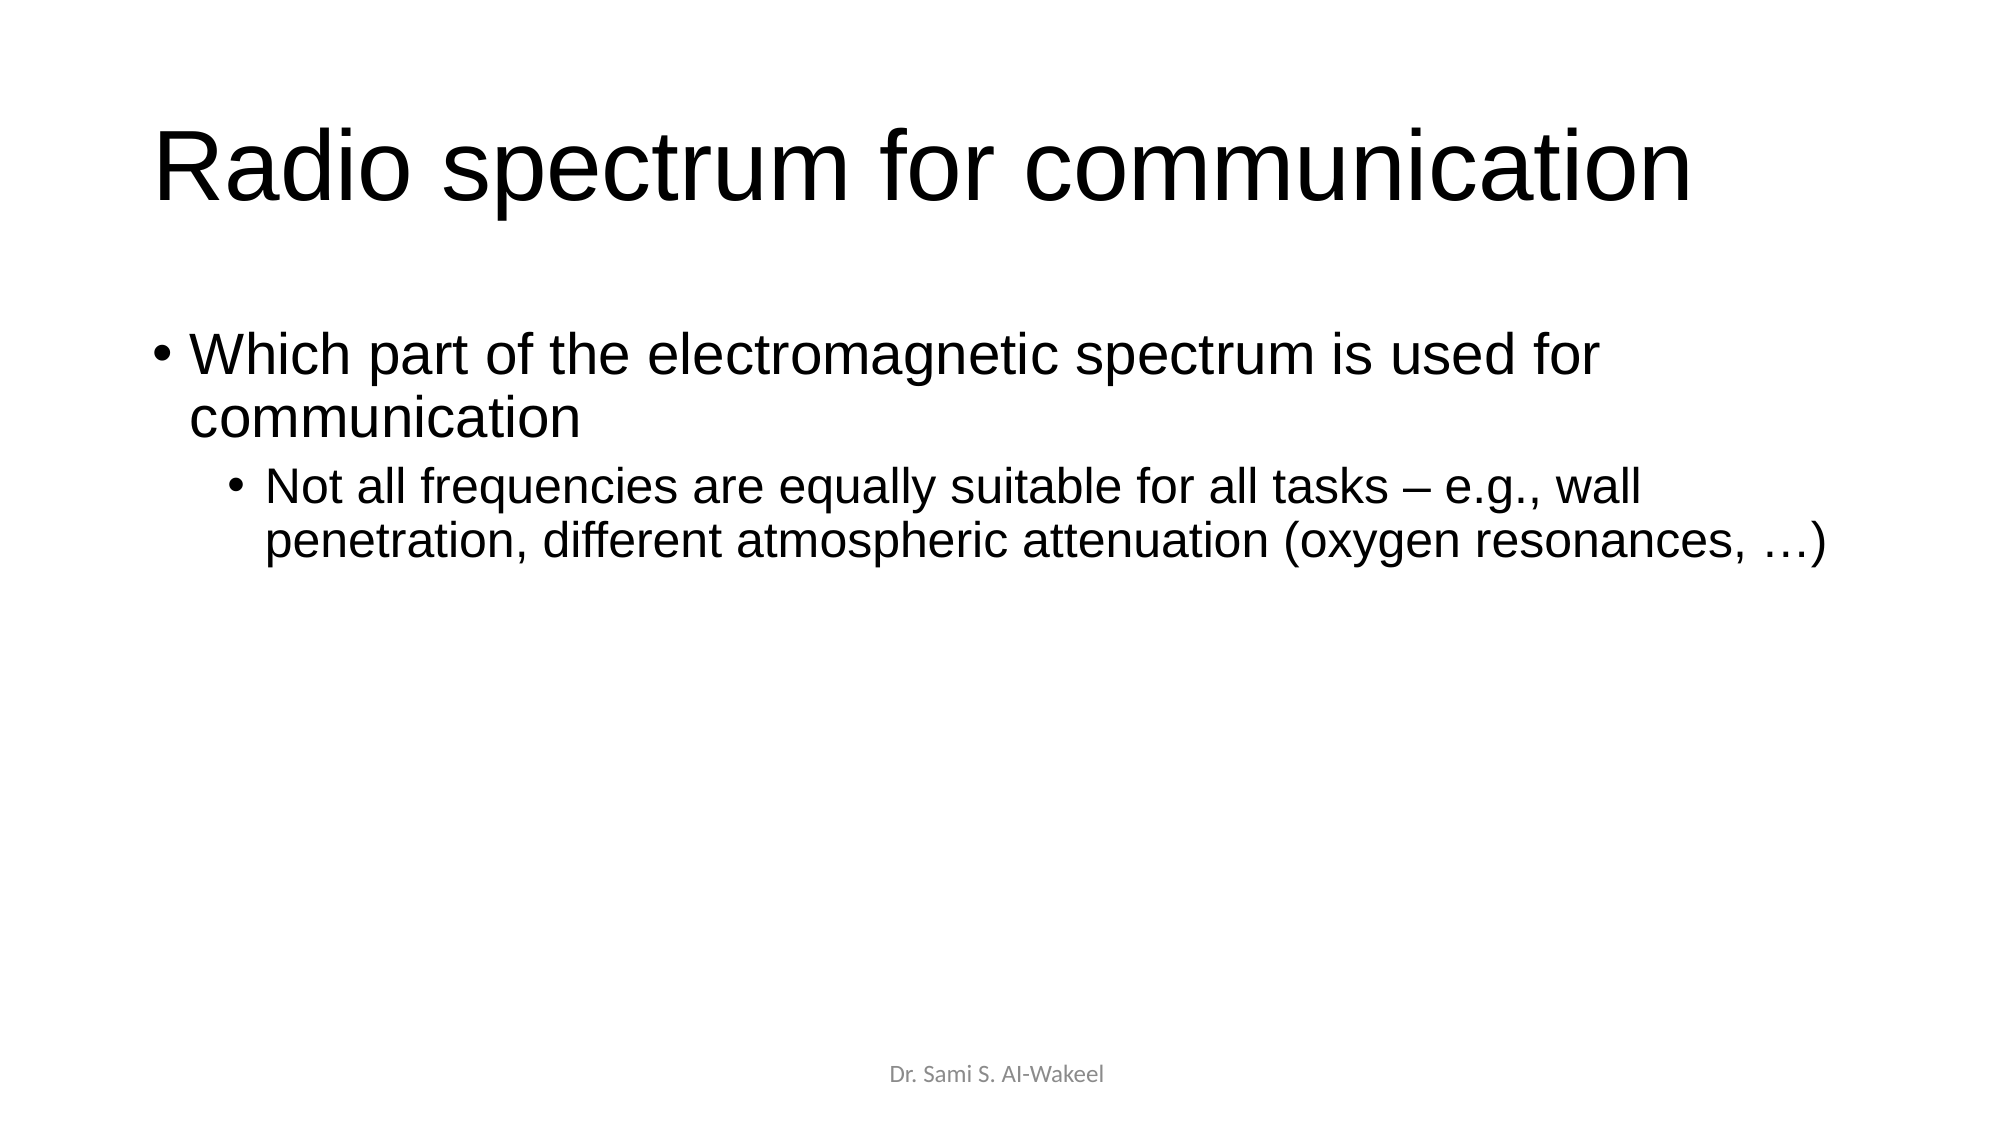

# Radio spectrum for communication
Which part of the electromagnetic spectrum is used for communication
Not all frequencies are equally suitable for all tasks – e.g., wall penetration, different atmospheric attenuation (oxygen resonances, …)

Dr. Sami S. AI-Wakeel